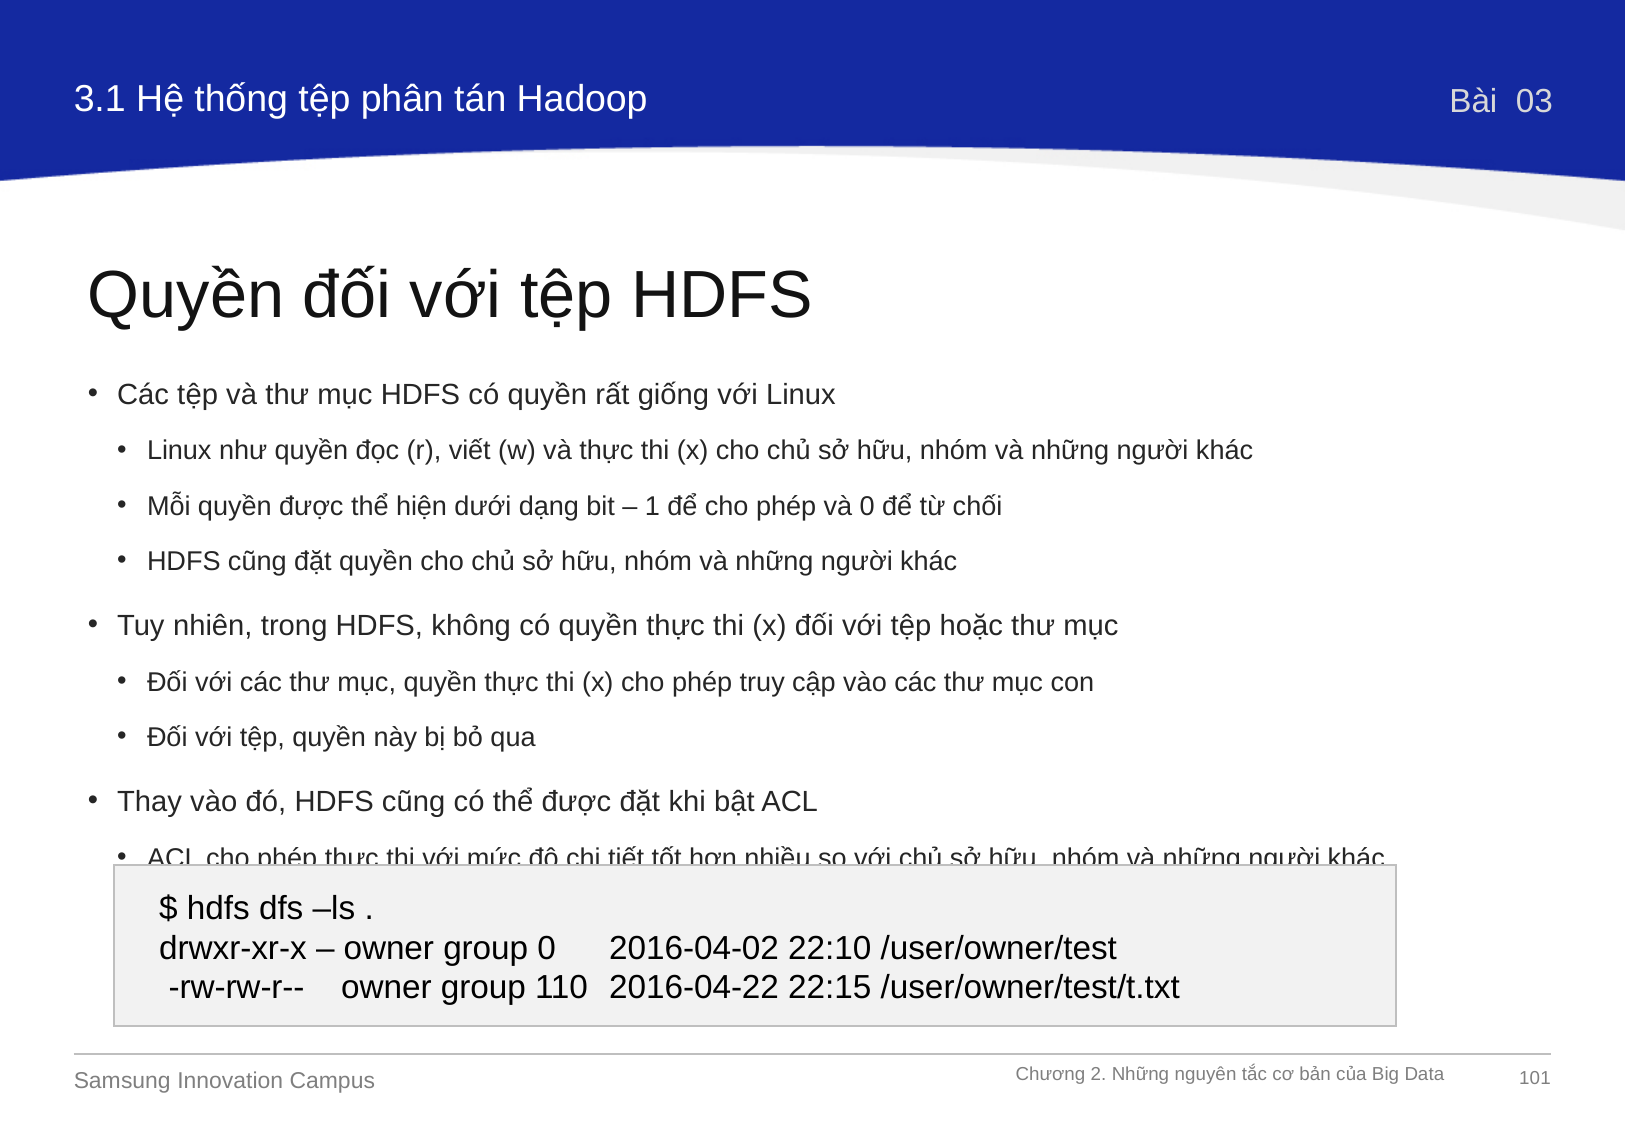

3.1 Hệ thống tệp phân tán Hadoop
Bài  03

Quyền đối với tệp HDFS
Các tệp và thư mục HDFS có quyền rất giống với Linux
Linux như quyền đọc (r), viết (w) và thực thi (x) cho chủ sở hữu, nhóm và những người khác
Mỗi quyền được thể hiện dưới dạng bit – 1 để cho phép và 0 để từ chối
HDFS cũng đặt quyền cho chủ sở hữu, nhóm và những người khác
Tuy nhiên, trong HDFS, không có quyền thực thi (x) đối với tệp hoặc thư mục
Đối với các thư mục, quyền thực thi (x) cho phép truy cập vào các thư mục con
Đối với tệp, quyền này bị bỏ qua
Thay vào đó, HDFS cũng có thể được đặt khi bật ACL
ACL cho phép thực thi với mức độ chi tiết tốt hơn nhiều so với chủ sở hữu, nhóm và những người khác
ACL cho phép kiểm soát quyền truy cập của từng người dùng, nhiều nhóm, v.v.
$ hdfs dfs –ls .
drwxr-xr-x – owner group 0	2016-04-02 22:10 /user/owner/test
 -rw-rw-r--    owner group 110	2016-04-22 22:15 /user/owner/test/t.txt